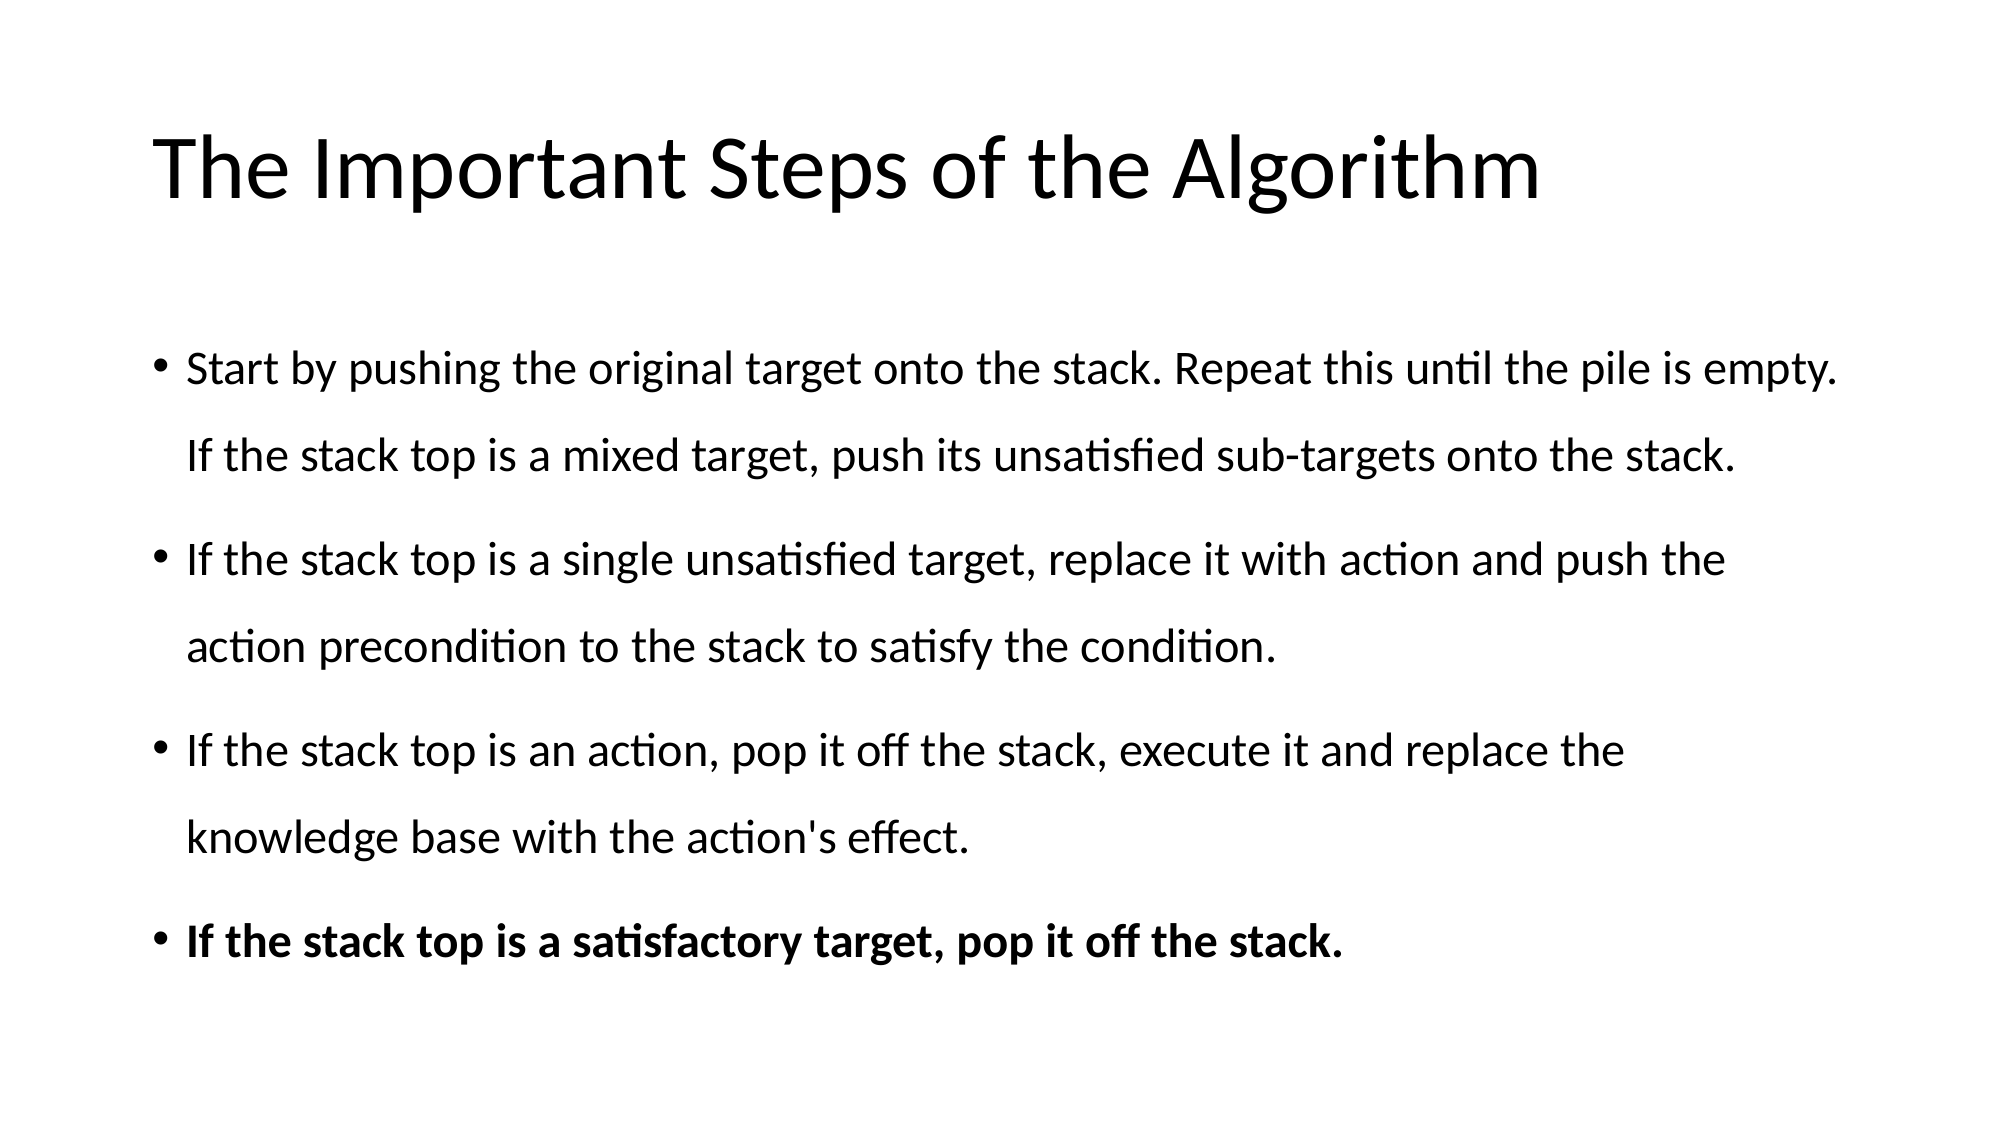

# The Important Steps of the Algorithm

Start by pushing the original target onto the stack. Repeat this until the pile is empty. If the stack top is a mixed target, push its unsatisfied sub-targets onto the stack.
If the stack top is a single unsatisfied target, replace it with action and push the action precondition to the stack to satisfy the condition.
If the stack top is an action, pop it off the stack, execute it and replace the knowledge base with the action's effect.
If the stack top is a satisfactory target, pop it off the stack.